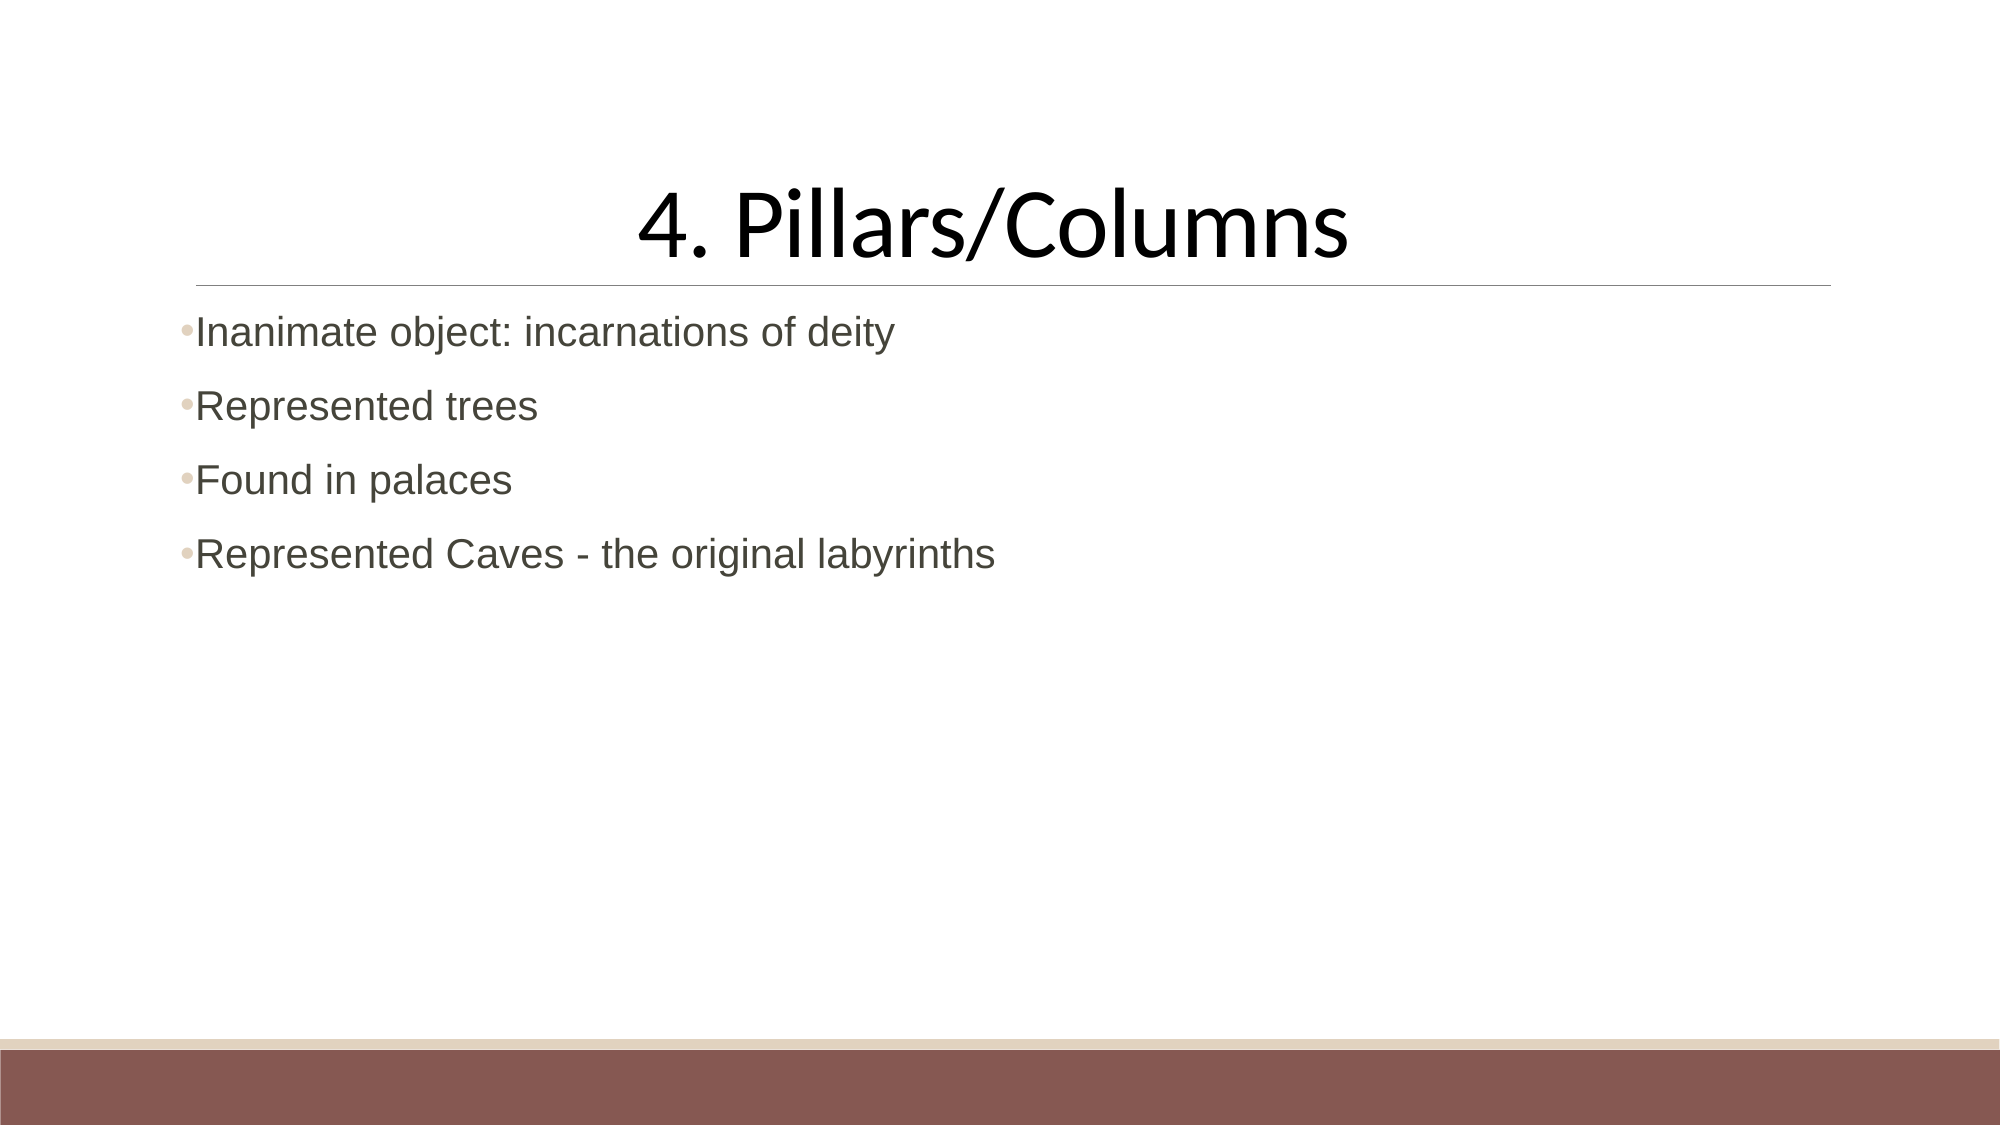

# 4. Pillars/Columns
Inanimate object: incarnations of deity
Represented trees
Found in palaces
Represented Caves - the original labyrinths